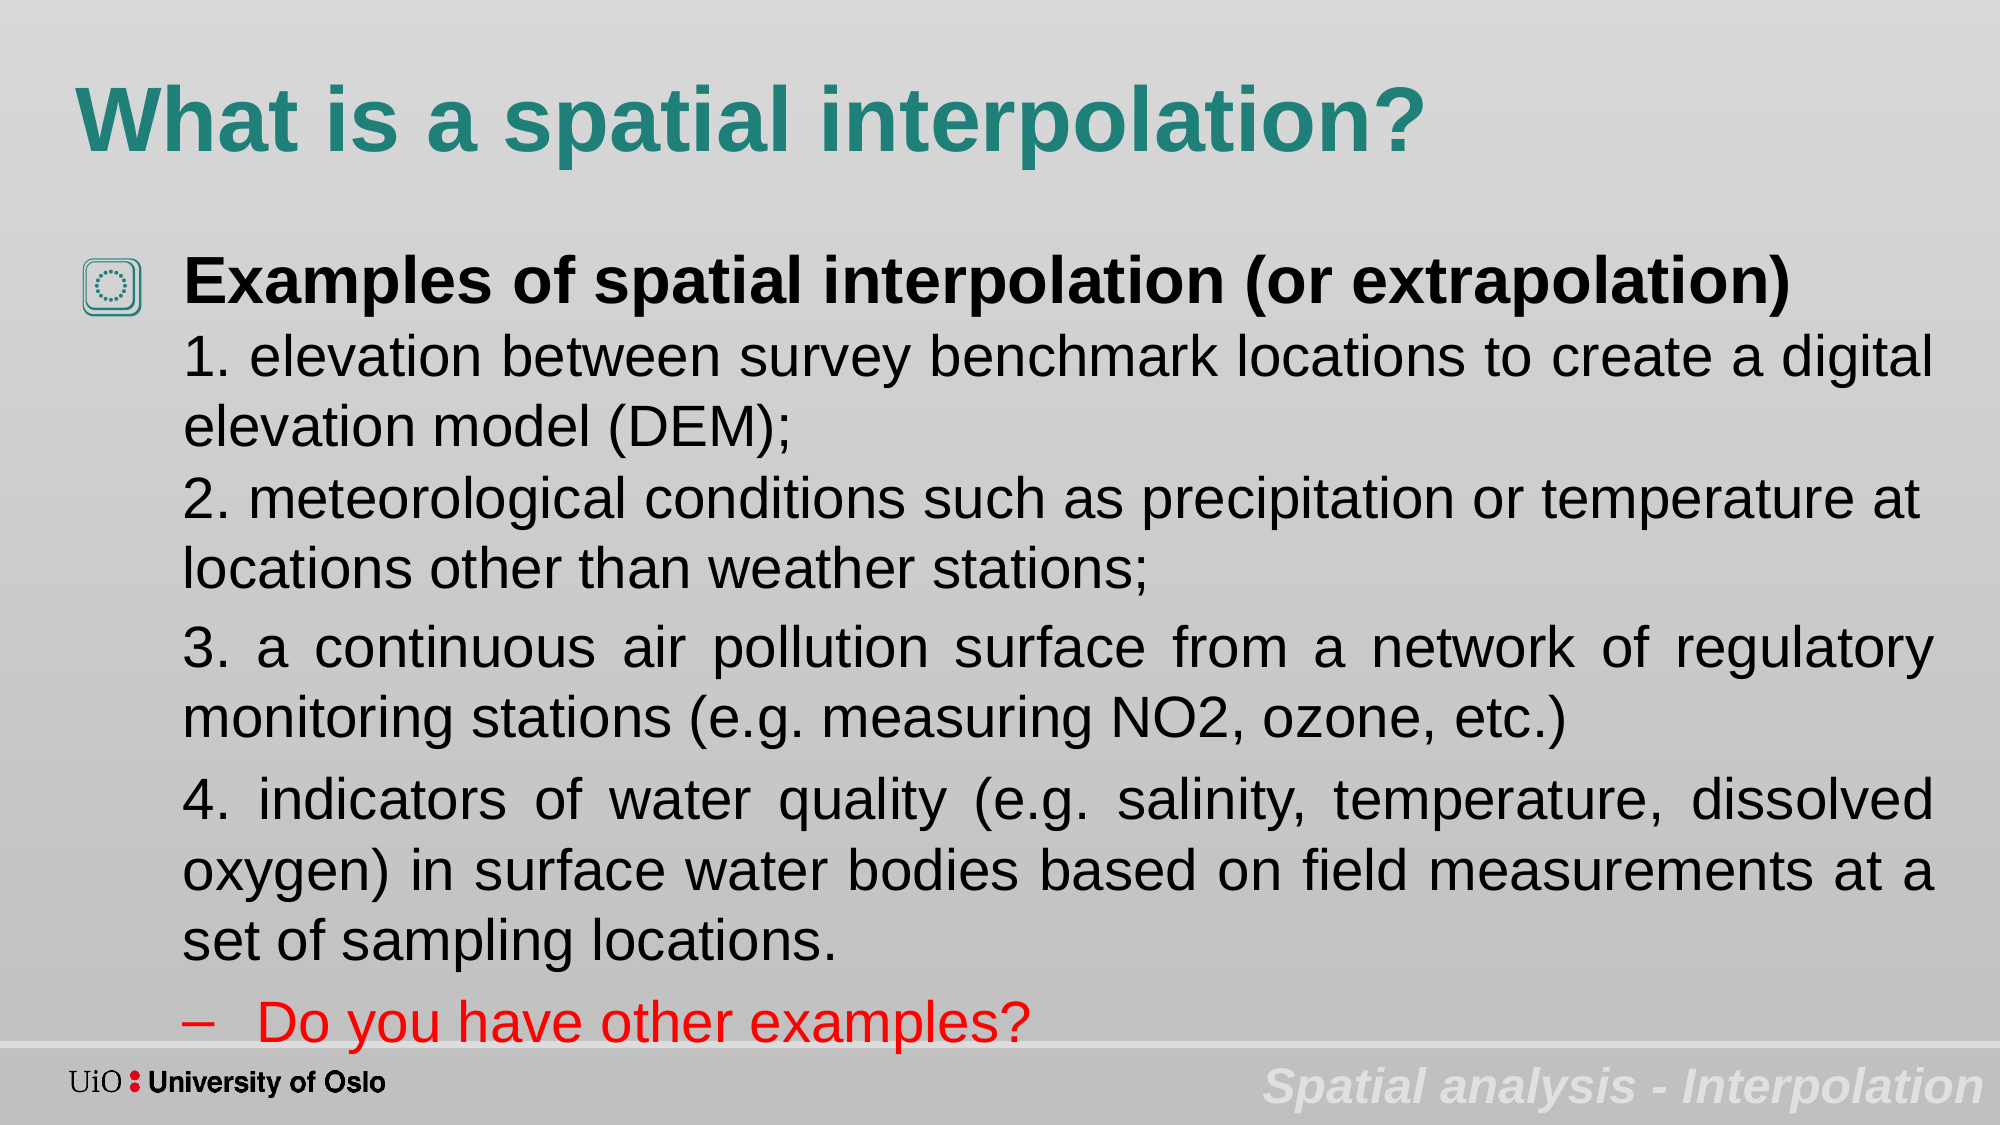

What is a spatial interpolation?
Examples of spatial interpolation (or extrapolation)
1. elevation between survey benchmark locations to create a digital elevation model (DEM);
2. meteorological conditions such as precipitation or temperature at locations other than weather stations;
3. a continuous air pollution surface from a network of regulatory monitoring stations (e.g. measuring NO2, ozone, etc.)
4. indicators of water quality (e.g. salinity, temperature, dissolved oxygen) in surface water bodies based on field measurements at a set of sampling locations.

 Do you have other examples?